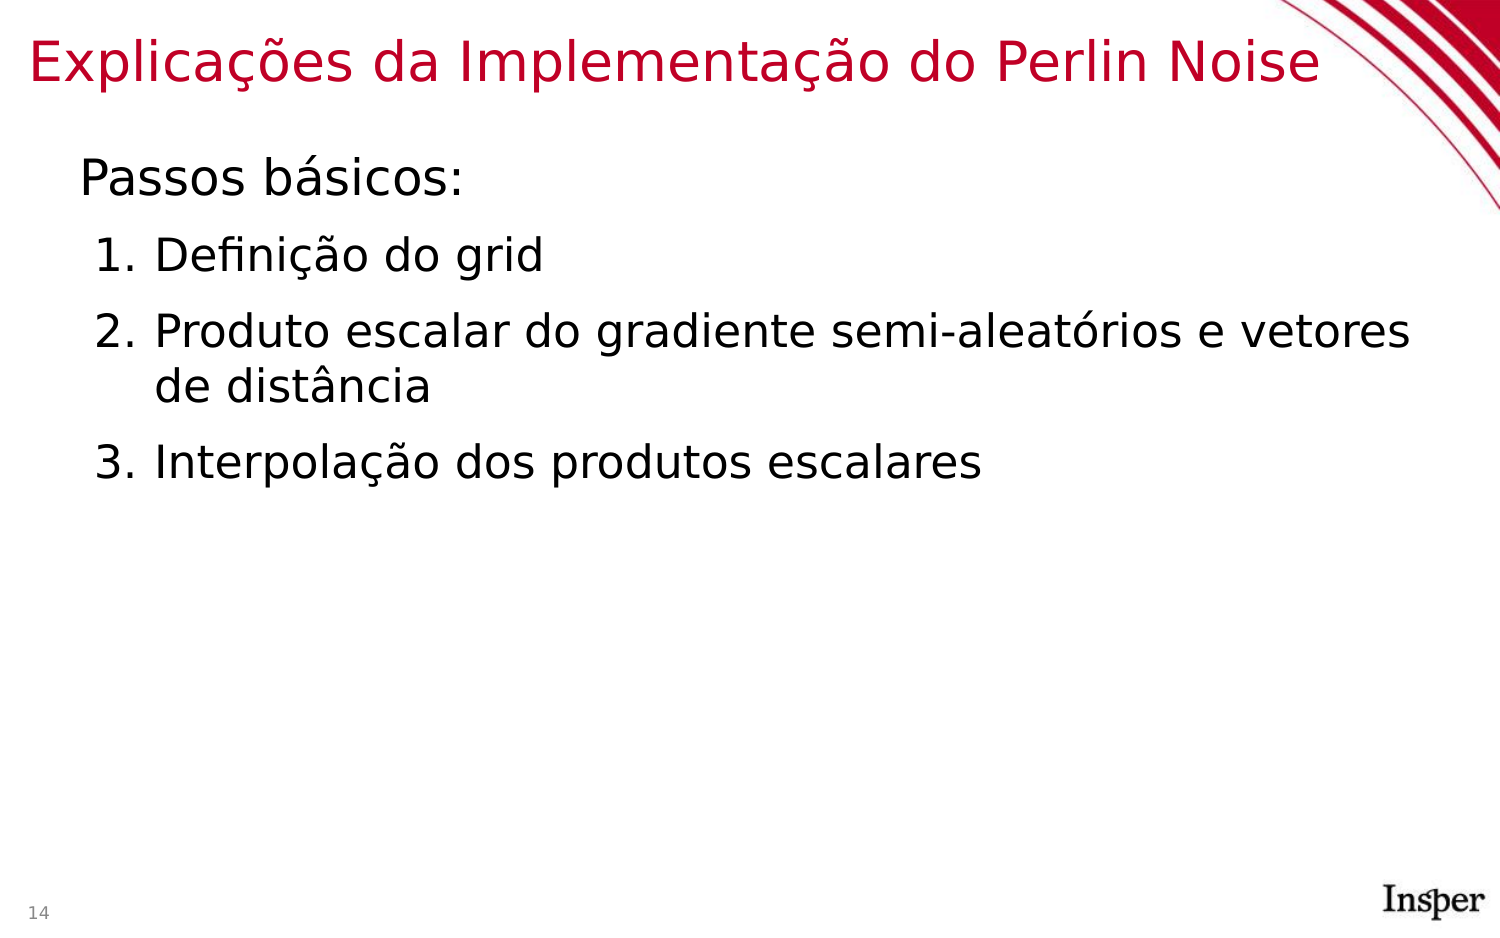

# Explicações da Implementação do Perlin Noise
Passos básicos:
Definição do grid
Produto escalar do gradiente semi-aleatórios e vetores de distância
Interpolação dos produtos escalares
14